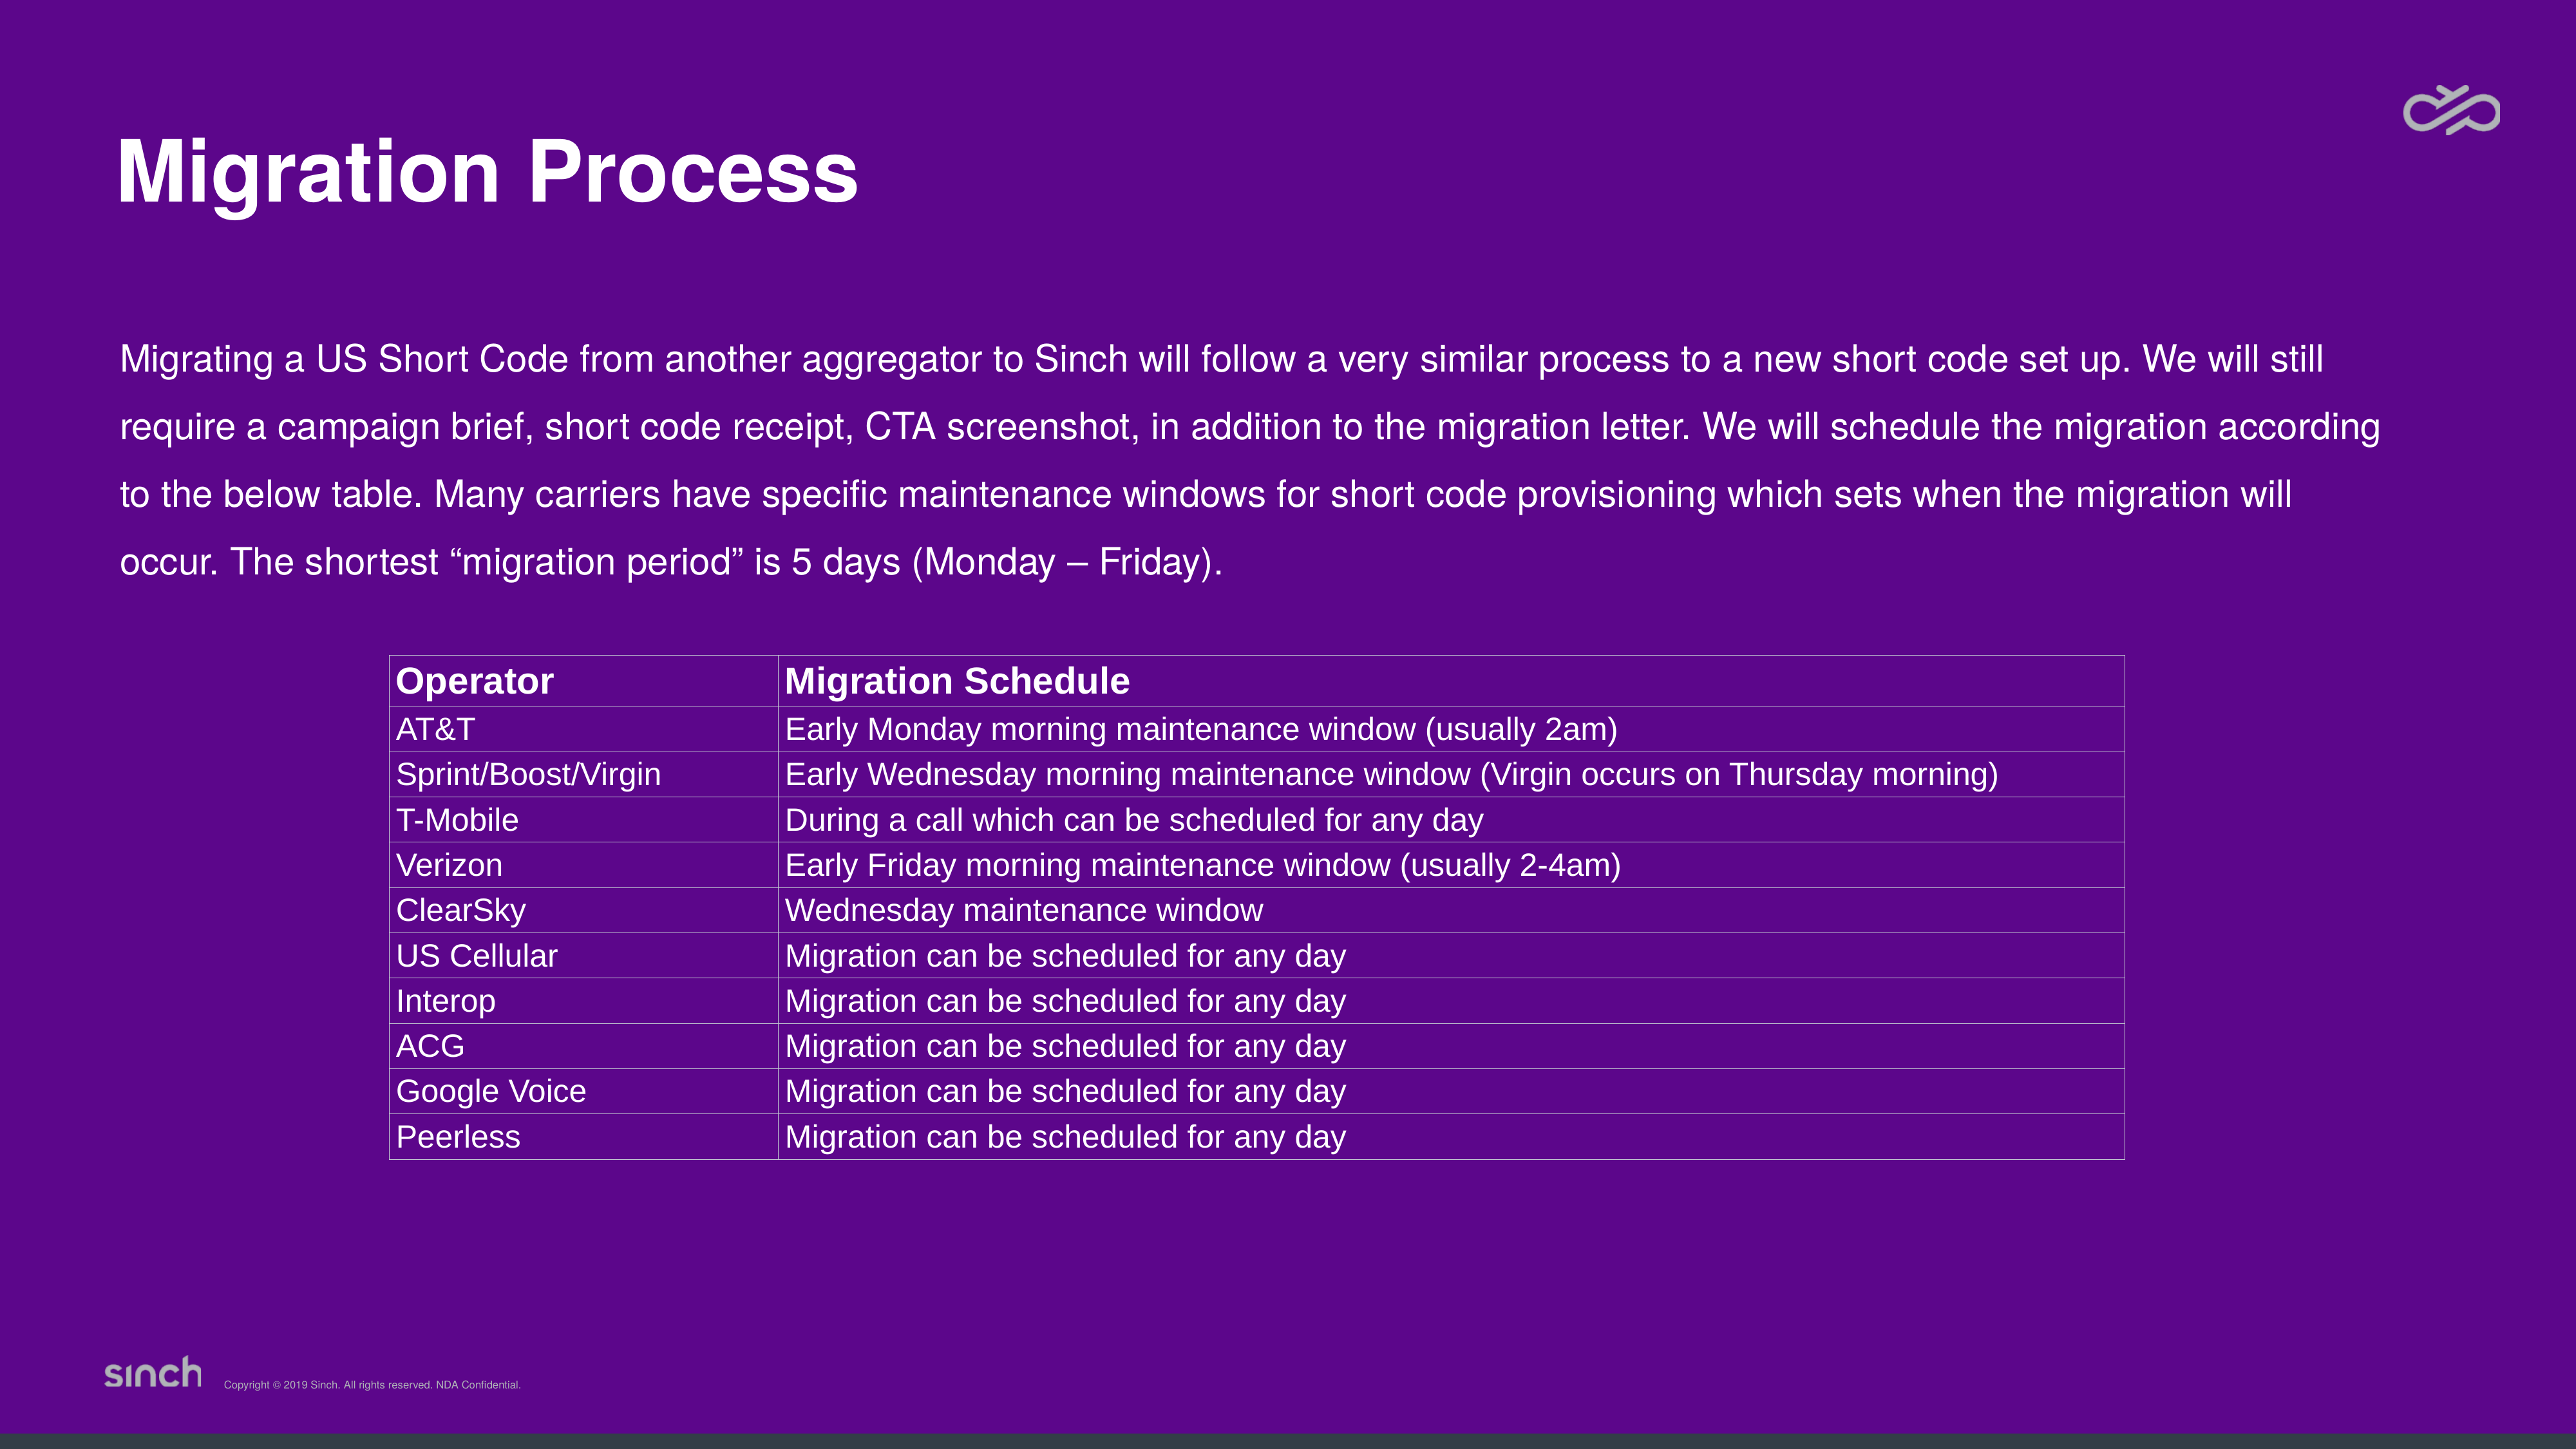

# Migration Process
Migrating a US Short Code from another aggregator to Sinch will follow a very similar process to a new short code set up. We will still require a campaign brief, short code receipt, CTA screenshot, in addition to the migration letter. We will schedule the migration according to the below table. Many carriers have specific maintenance windows for short code provisioning which sets when the migration will occur. The shortest “migration period” is 5 days (Monday – Friday).

| Operator | Migration Schedule |
| --- | --- |
| AT&T | Early Monday morning maintenance window (usually 2am) |
| Sprint/Boost/Virgin | Early Wednesday morning maintenance window (Virgin occurs on Thursday morning) |
| T-Mobile | During a call which can be scheduled for any day |
| Verizon | Early Friday morning maintenance window (usually 2-4am) |
| ClearSky | Wednesday maintenance window |
| US Cellular | Migration can be scheduled for any day |
| Interop | Migration can be scheduled for any day |
| ACG | Migration can be scheduled for any day |
| Google Voice | Migration can be scheduled for any day |
| Peerless | Migration can be scheduled for any day |